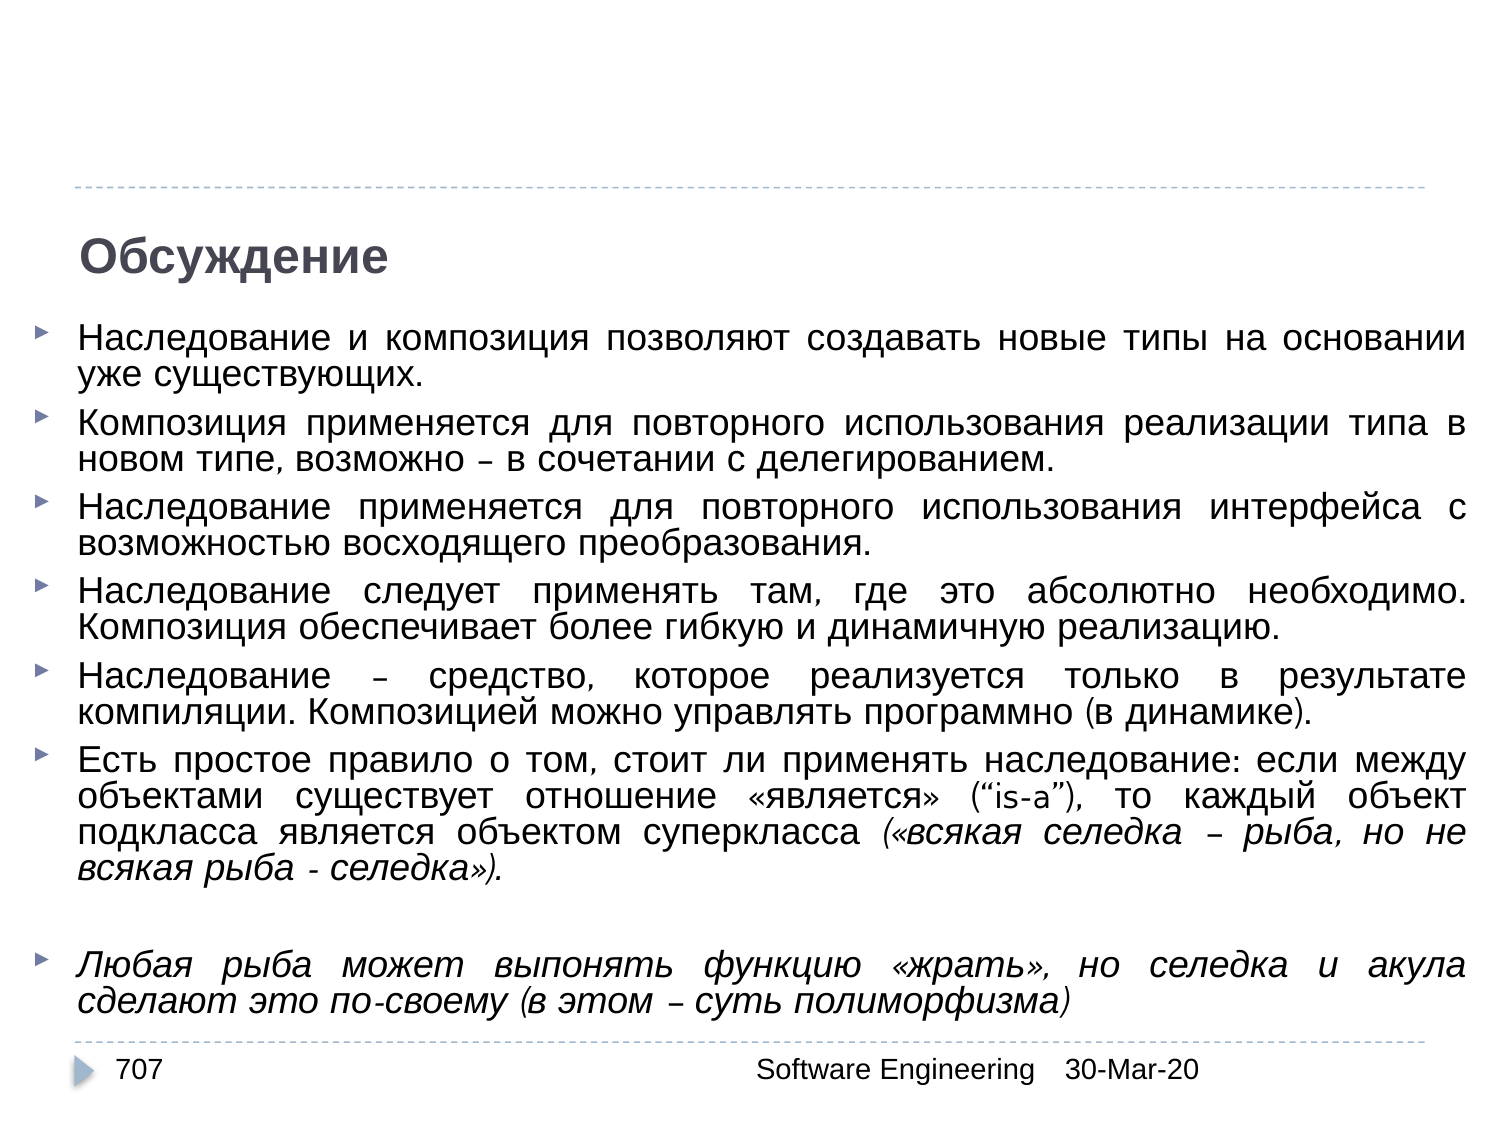

# Обсуждение
Наследование и композиция позволяют создавать новые типы на основании уже существующих.
Композиция применяется для повторного использования реализации типа в новом типе, возможно – в сочетании с делегированием.
Наследование применяется для повторного использования интерфейса с возможностью восходящего преобразования.
Наследование следует применять там, где это абсолютно необходимо. Композиция обеспечивает более гибкую и динамичную реализацию.
Наследование – средство, которое реализуется только в результате компиляции. Композицией можно управлять программно (в динамике).
Есть простое правило о том, стоит ли применять наследование: если между объектами существует отношение «является» (“is-a”), то каждый объект подкласса является объектом суперкласса («всякая селедка – рыба, но не всякая рыба - селедка»).

Любая рыба может выпонять функцию «жрать», но селедка и акула сделают это по-своему (в этом – суть полиморфизма)
707
Software Engineering
30-Mar-20